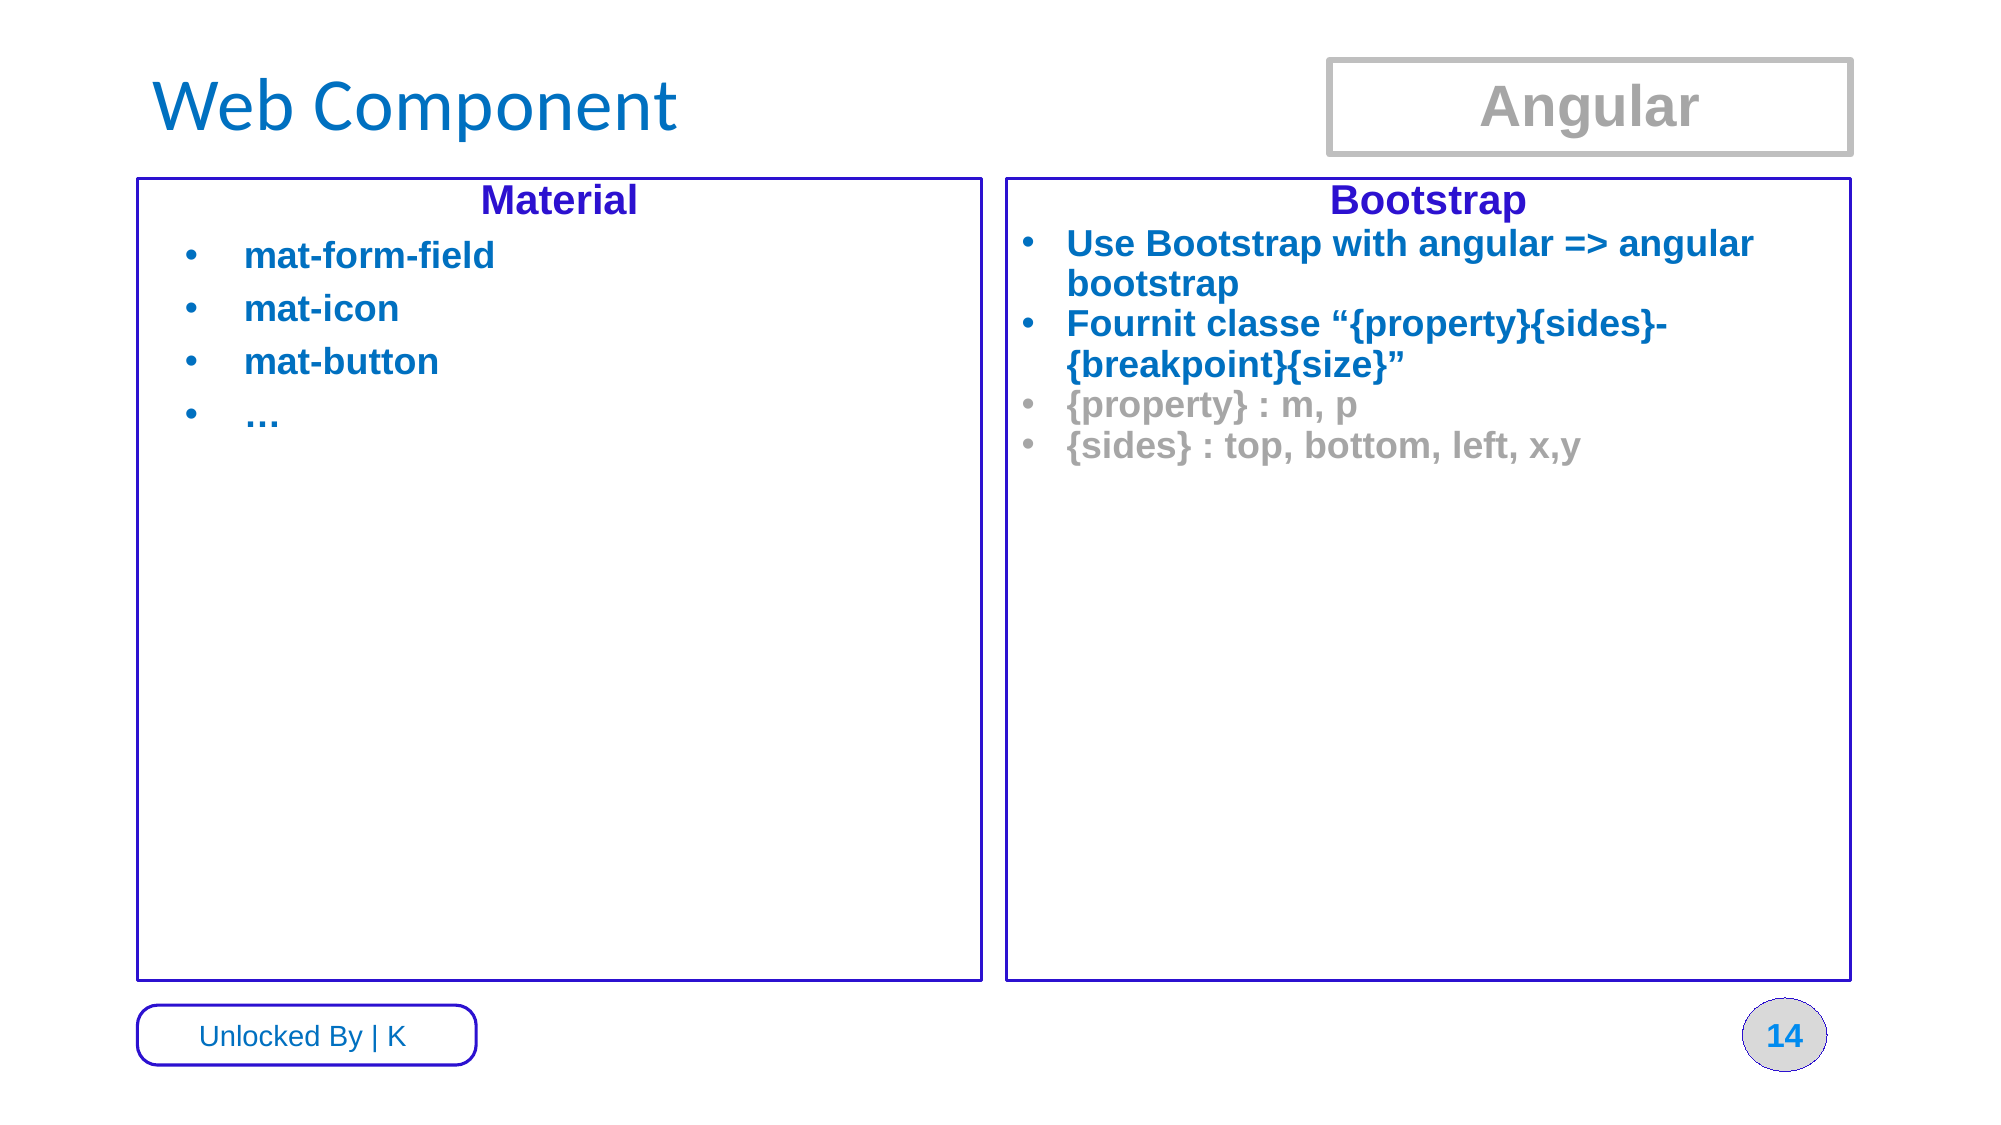

# Web Component
Angular
Material
mat-form-field
mat-icon
mat-button
…

Bootstrap
Use Bootstrap with angular => angular bootstrap
Fournit classe “{property}{sides}-{breakpoint}{size}”
{property} : m, p
{sides} : top, bottom, left, x,y
14
Unlocked By | K